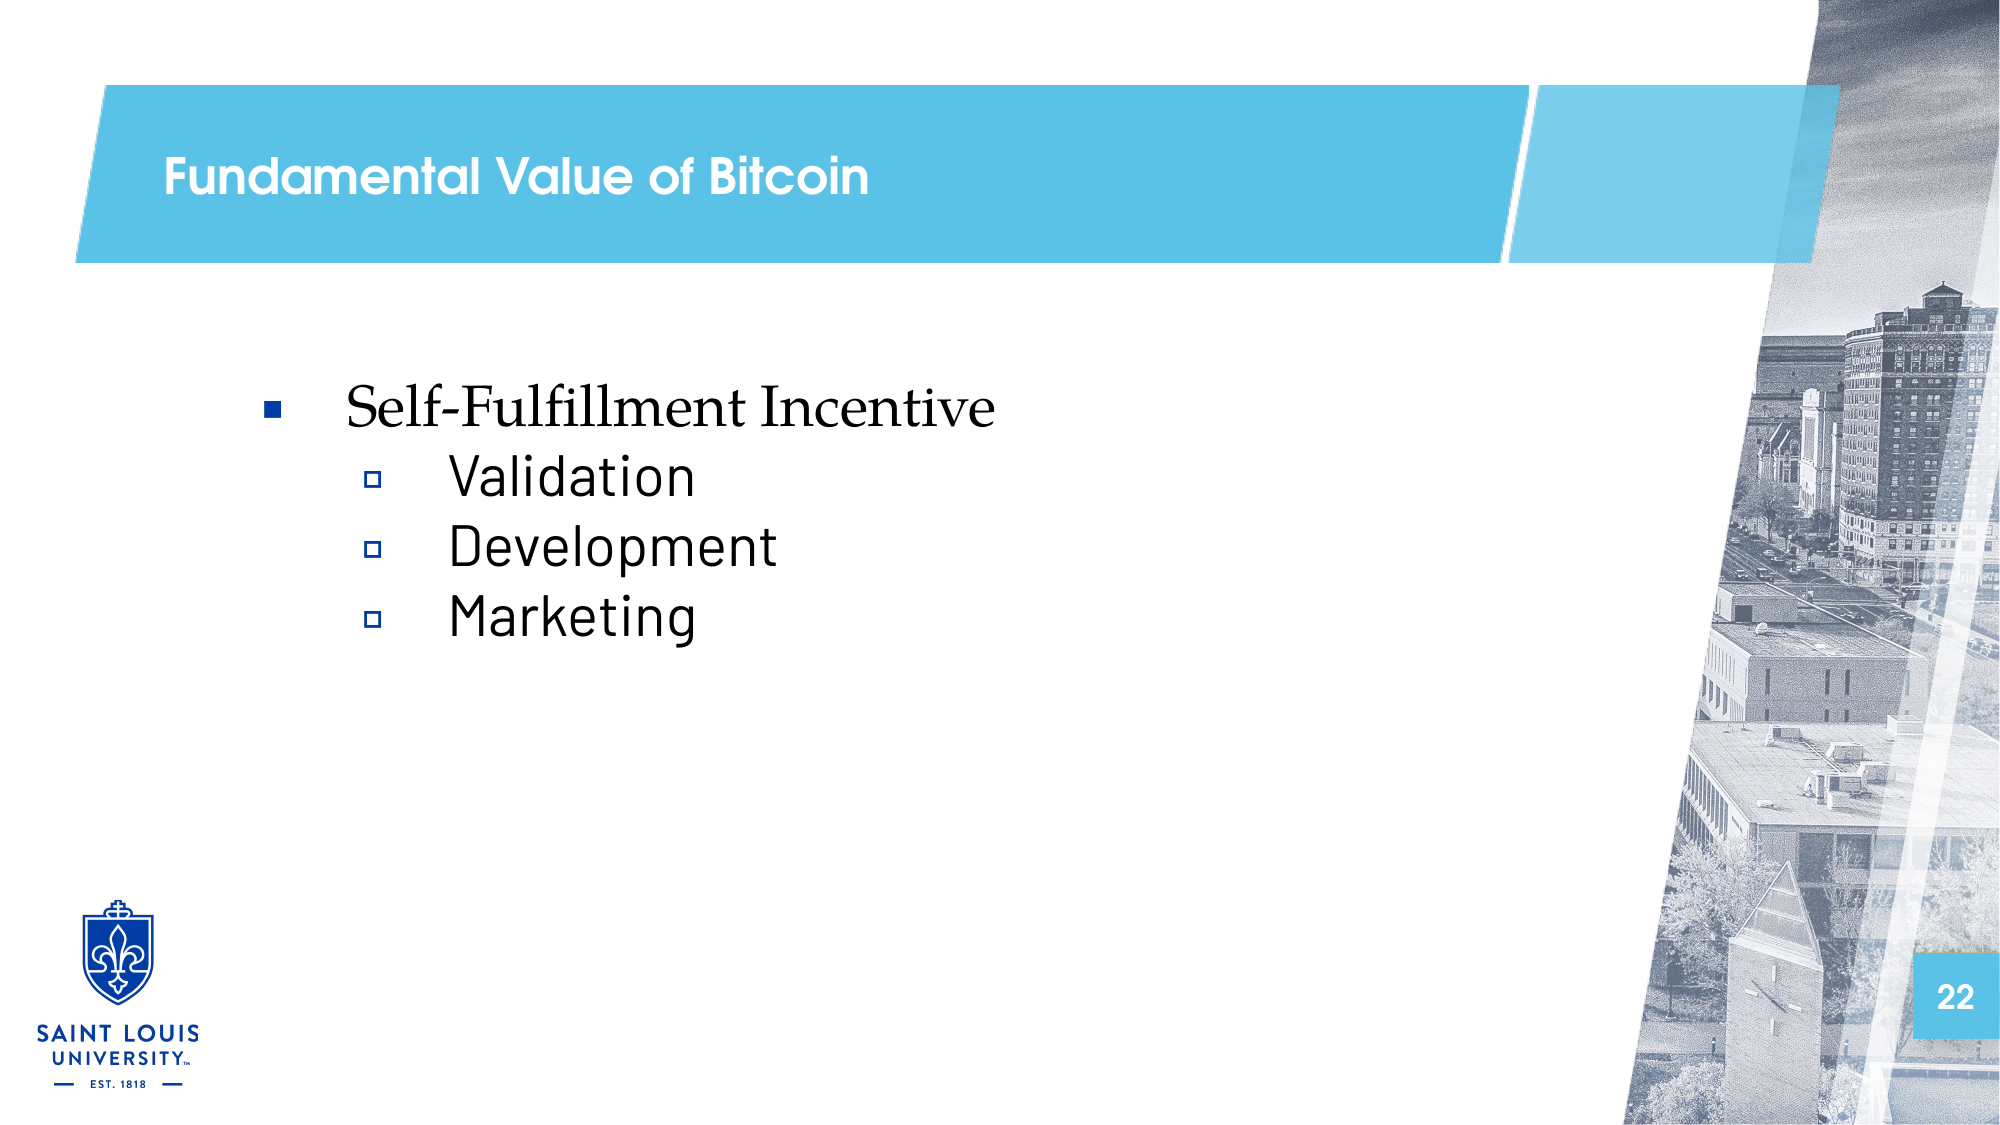

# Fundamental Value of Bitcoin
Self-Fulfillment Incentive
Validation
Development
Marketing

22